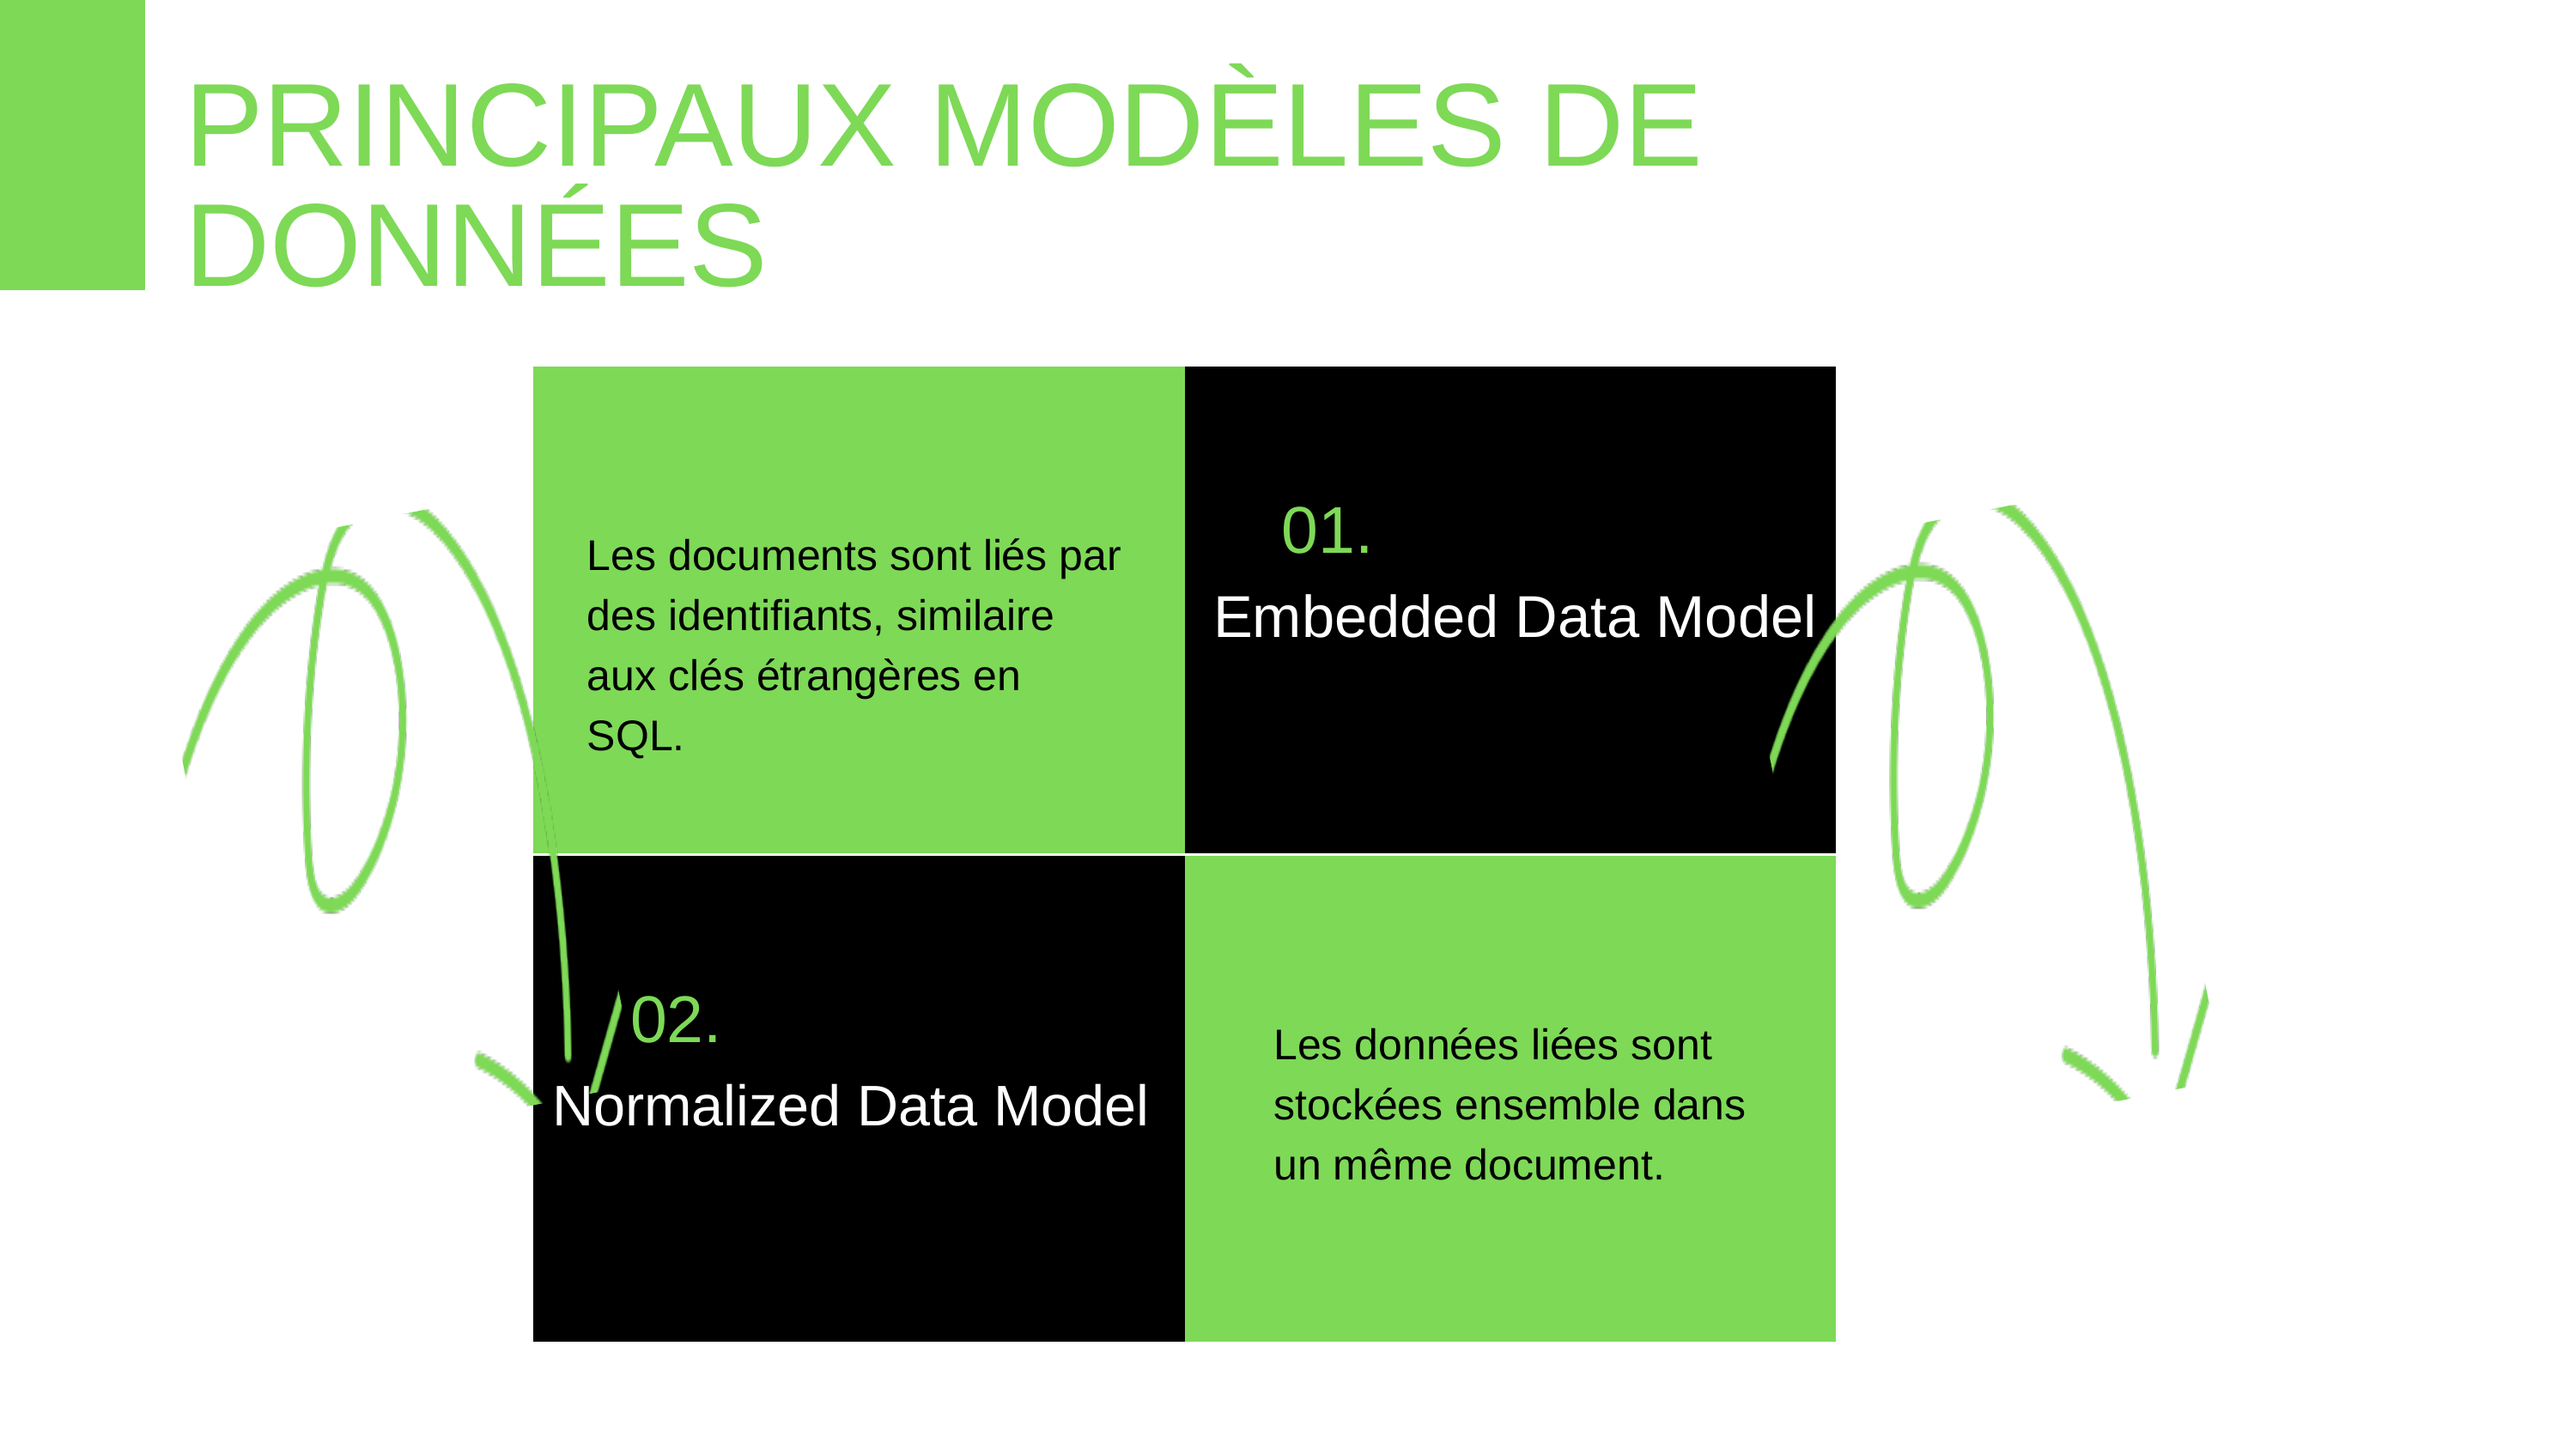

PRINCIPAUX MODÈLES DE DONNÉES

01.
Les documents sont liés par des identifiants, similaire aux clés étrangères en SQL.
Embedded Data Model

02.
Les données liées sont stockées ensemble dans un même document.
Normalized Data Model